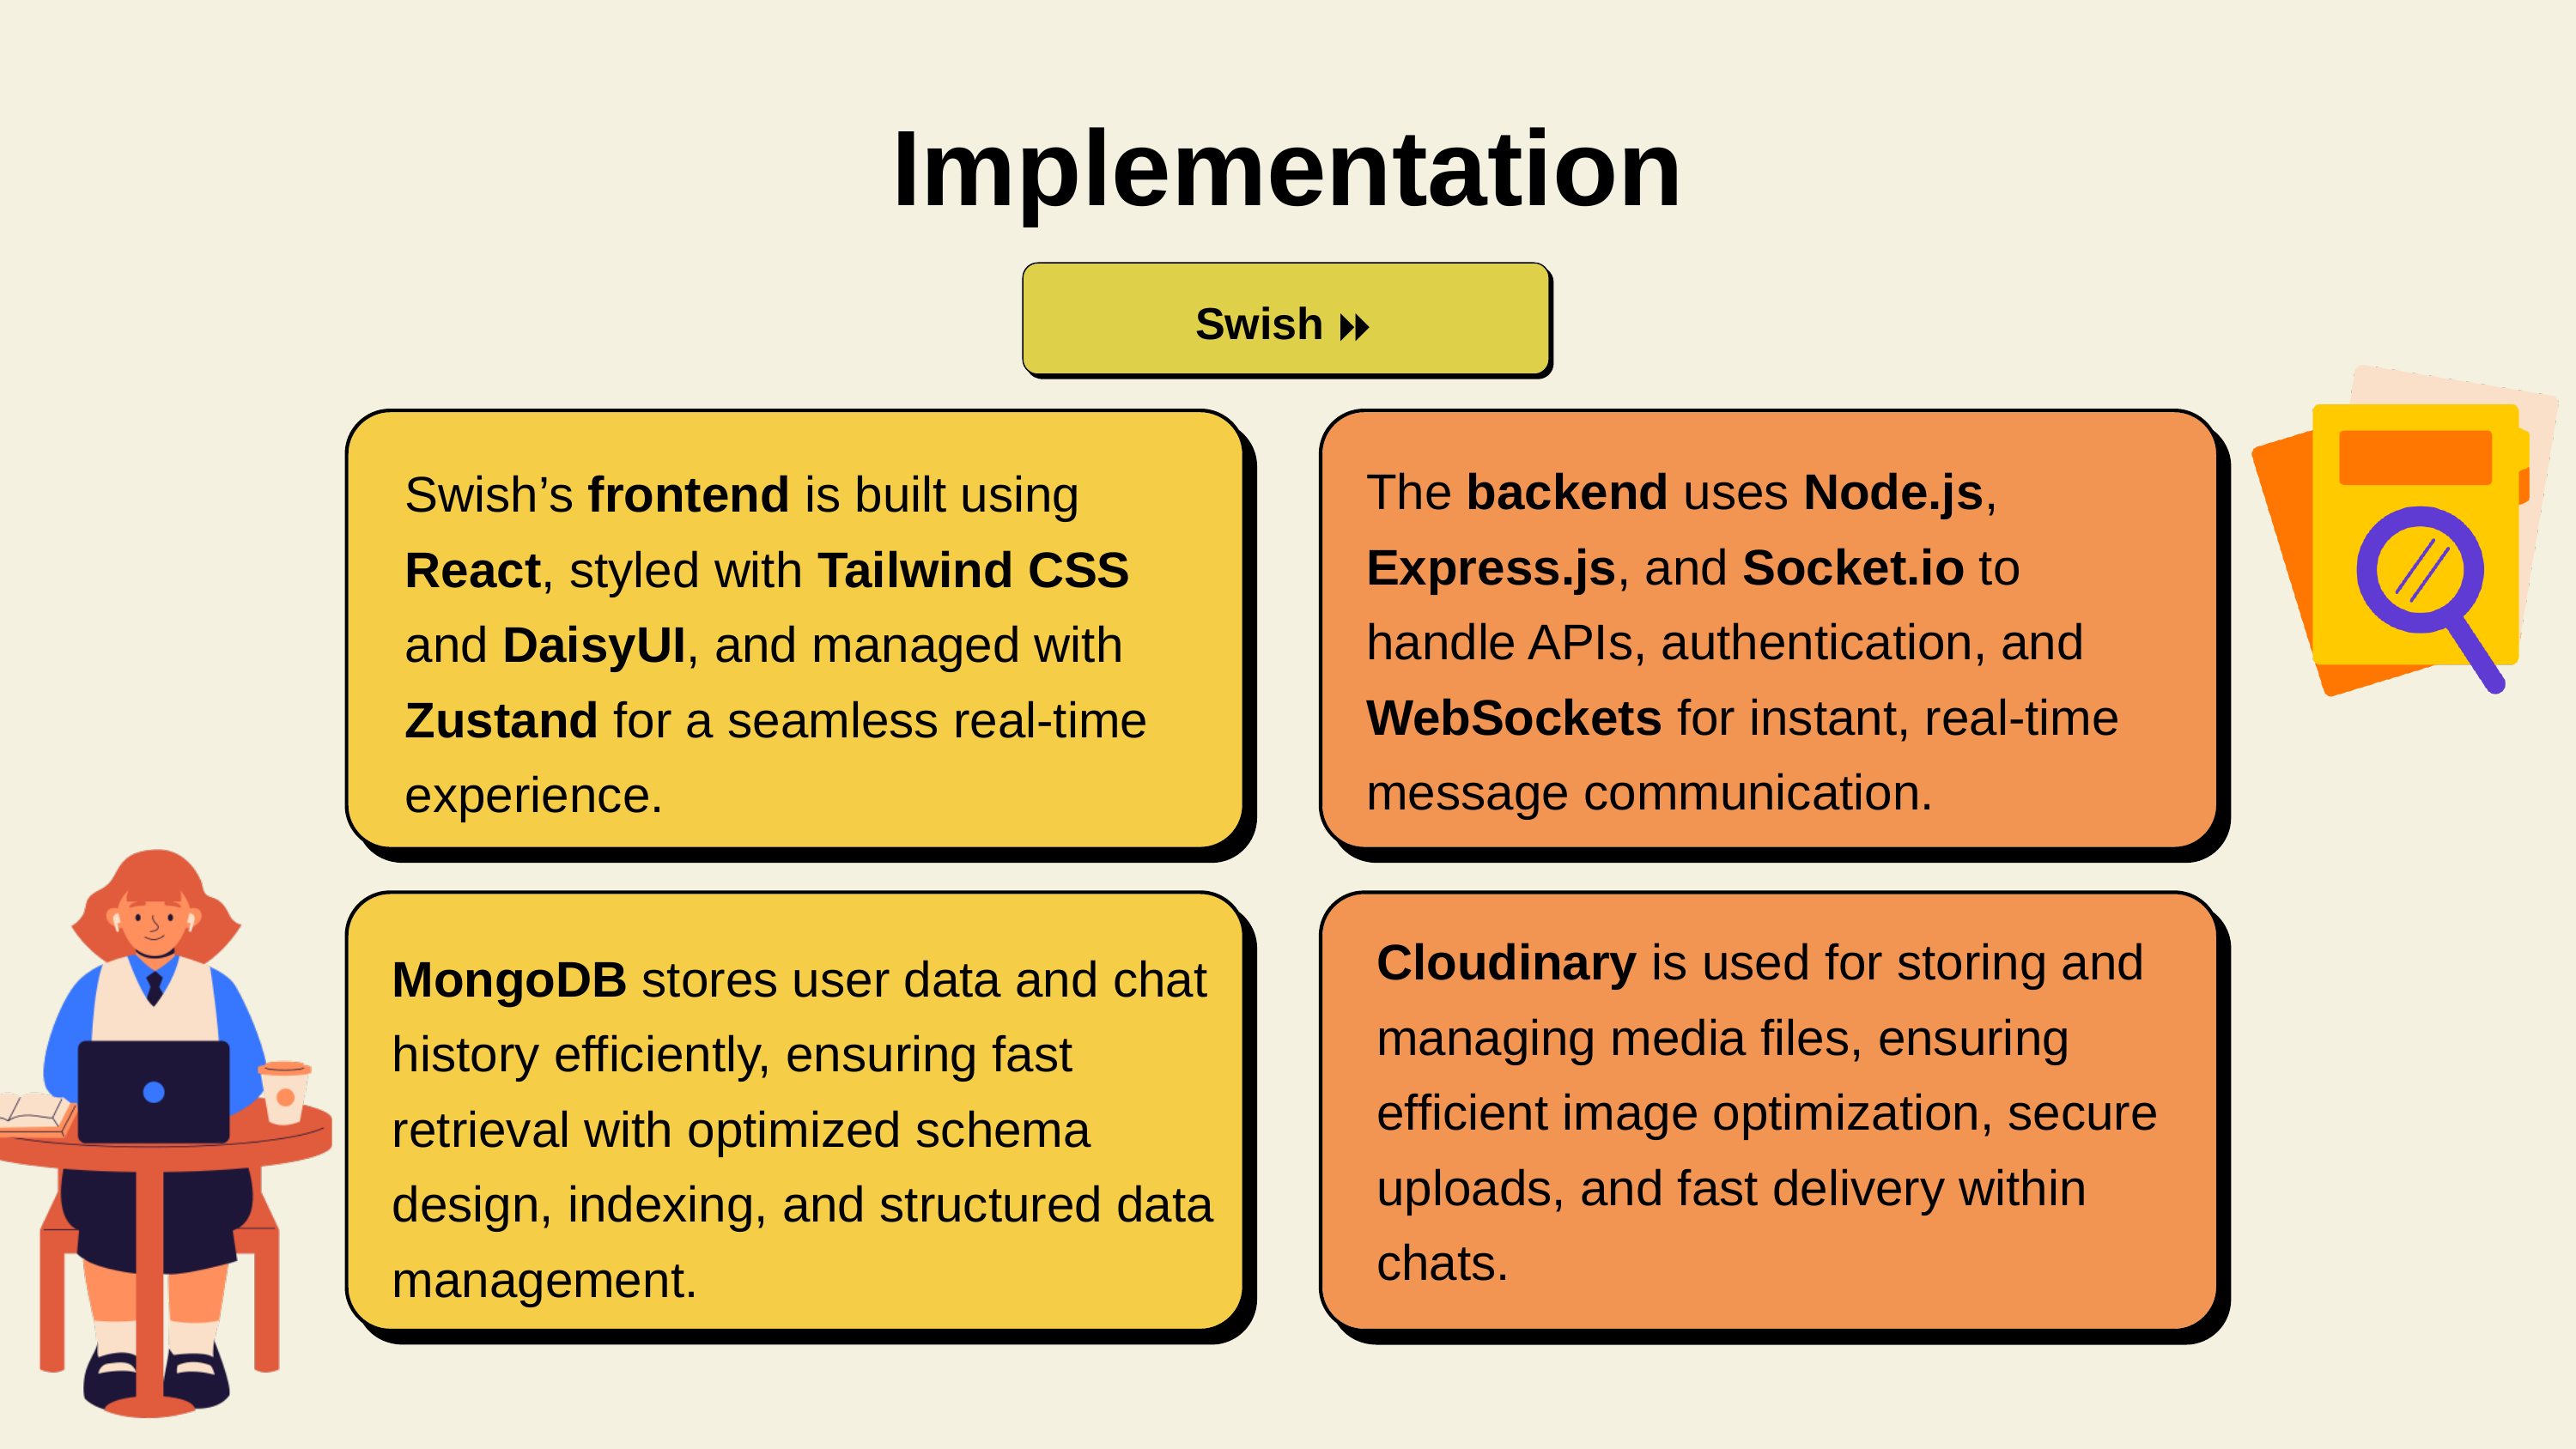

Implementation

Swish ⏩

Swish’s frontend is built using React, styled with Tailwind CSS and DaisyUI, and managed with Zustand for a seamless real-time experience.

The backend uses Node.js, Express.js, and Socket.io to handle APIs, authentication, and WebSockets for instant, real-time message communication.

Cloudinary is used for storing and managing media files, ensuring efficient image optimization, secure uploads, and fast delivery within chats.

MongoDB stores user data and chat history efficiently, ensuring fast retrieval with optimized schema design, indexing, and structured data management.